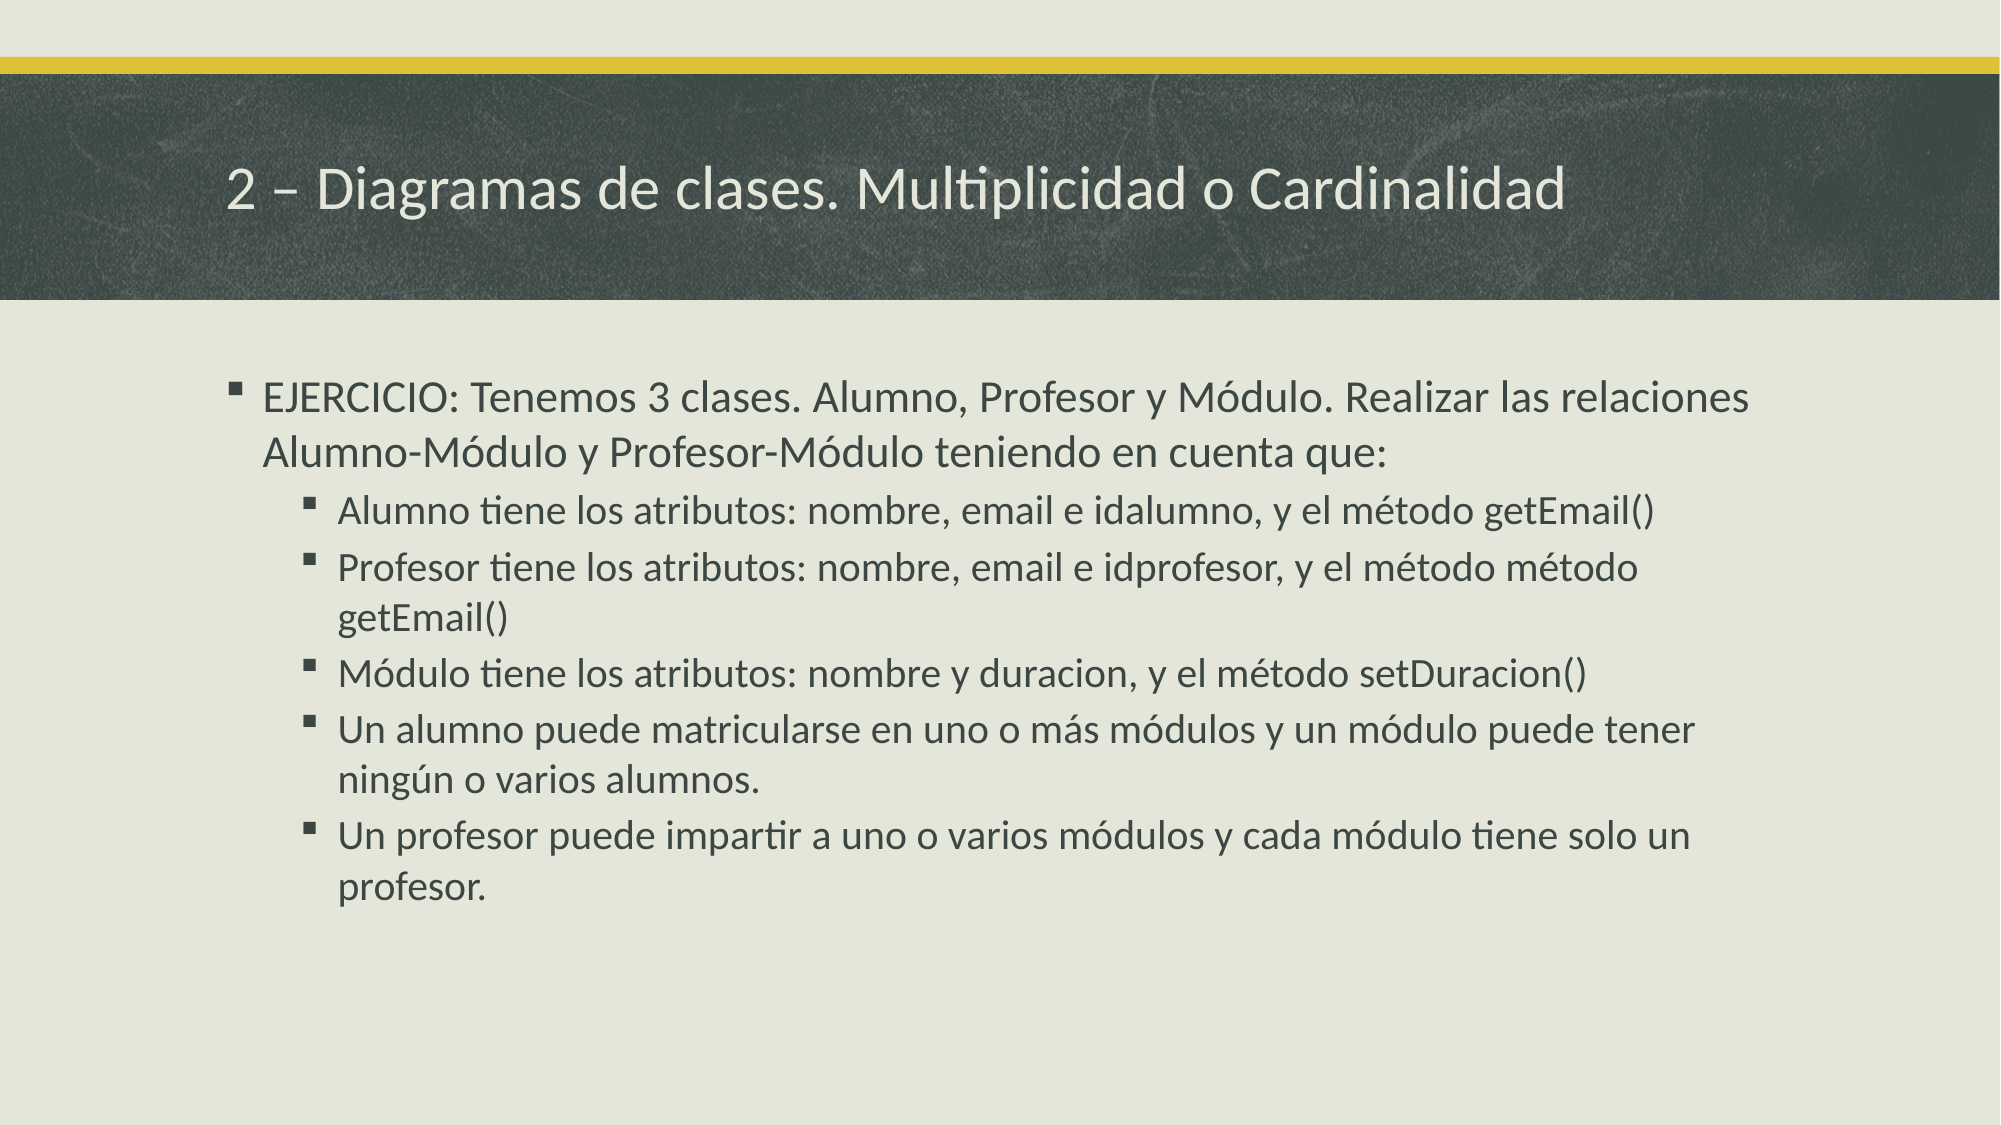

# 2 – Diagramas de clases. Multiplicidad o Cardinalidad
EJERCICIO: Tenemos 3 clases. Alumno, Profesor y Módulo. Realizar las relaciones Alumno-Módulo y Profesor-Módulo teniendo en cuenta que:
Alumno tiene los atributos: nombre, email e idalumno, y el método getEmail()
Profesor tiene los atributos: nombre, email e idprofesor, y el método método getEmail()
Módulo tiene los atributos: nombre y duracion, y el método setDuracion()
Un alumno puede matricularse en uno o más módulos y un módulo puede tener ningún o varios alumnos.
Un profesor puede impartir a uno o varios módulos y cada módulo tiene solo un profesor.